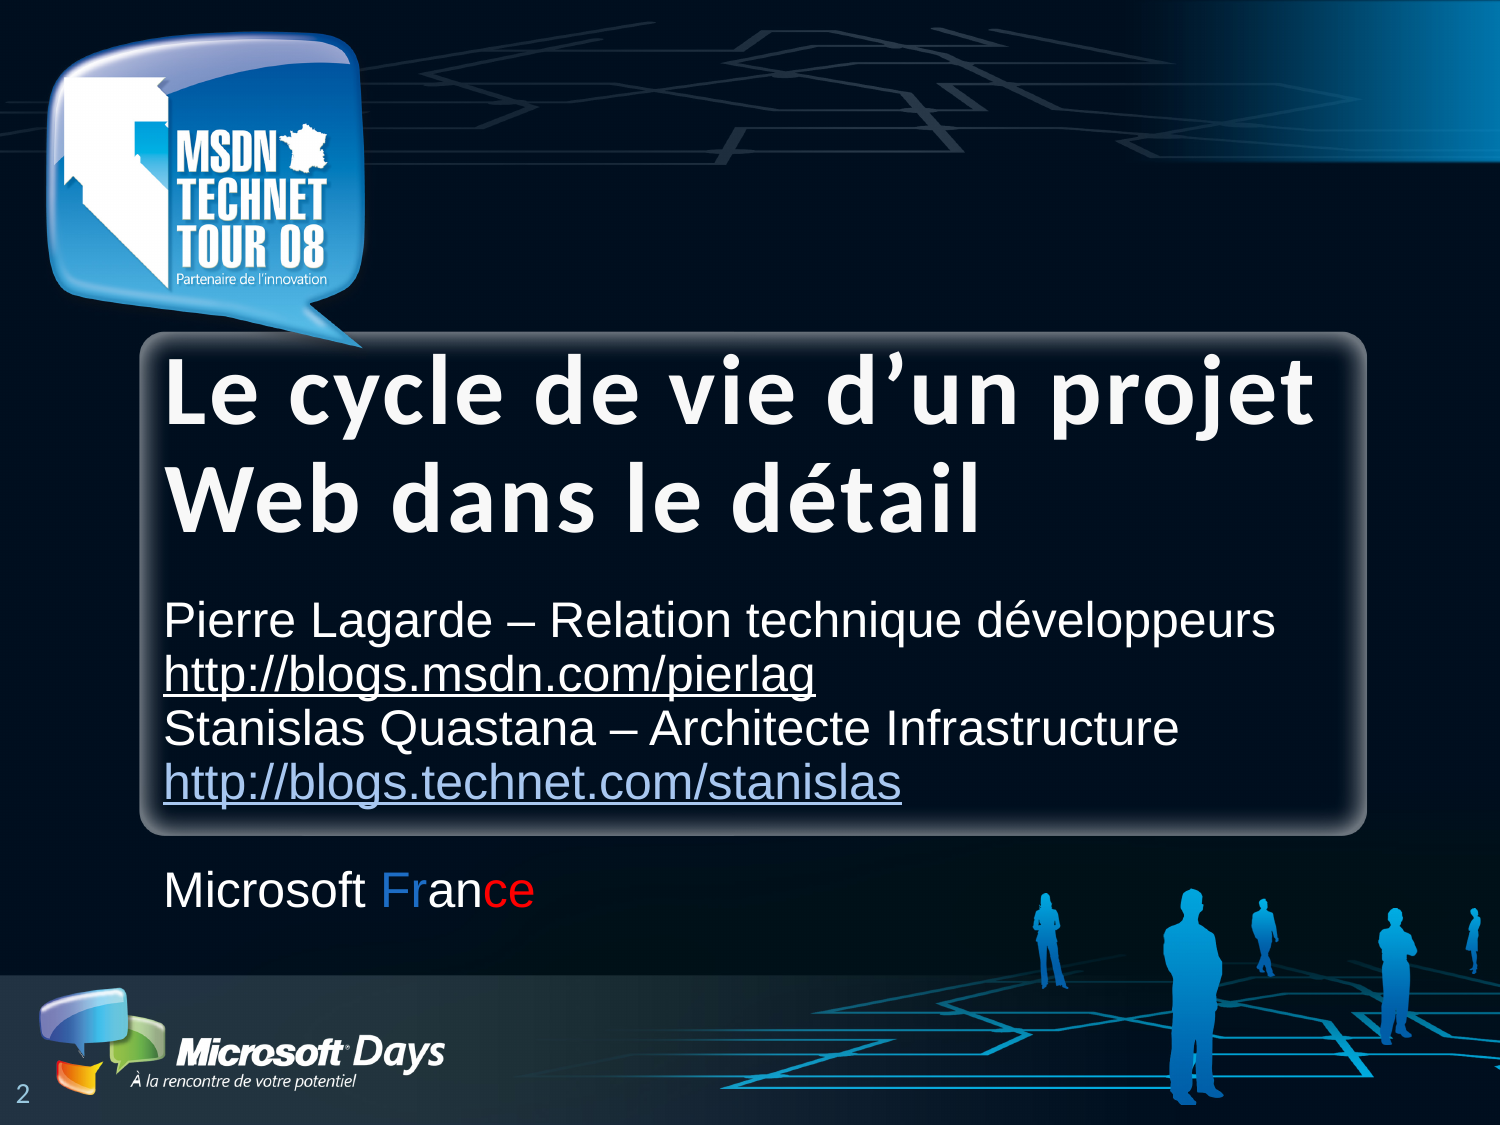

# Le cycle de vie d’un projet Web dans le détail
Pierre Lagarde – Relation technique développeurs
http://blogs.msdn.com/pierlag
Stanislas Quastana – Architecte Infrastructure
http://blogs.technet.com/stanislas

Microsoft France